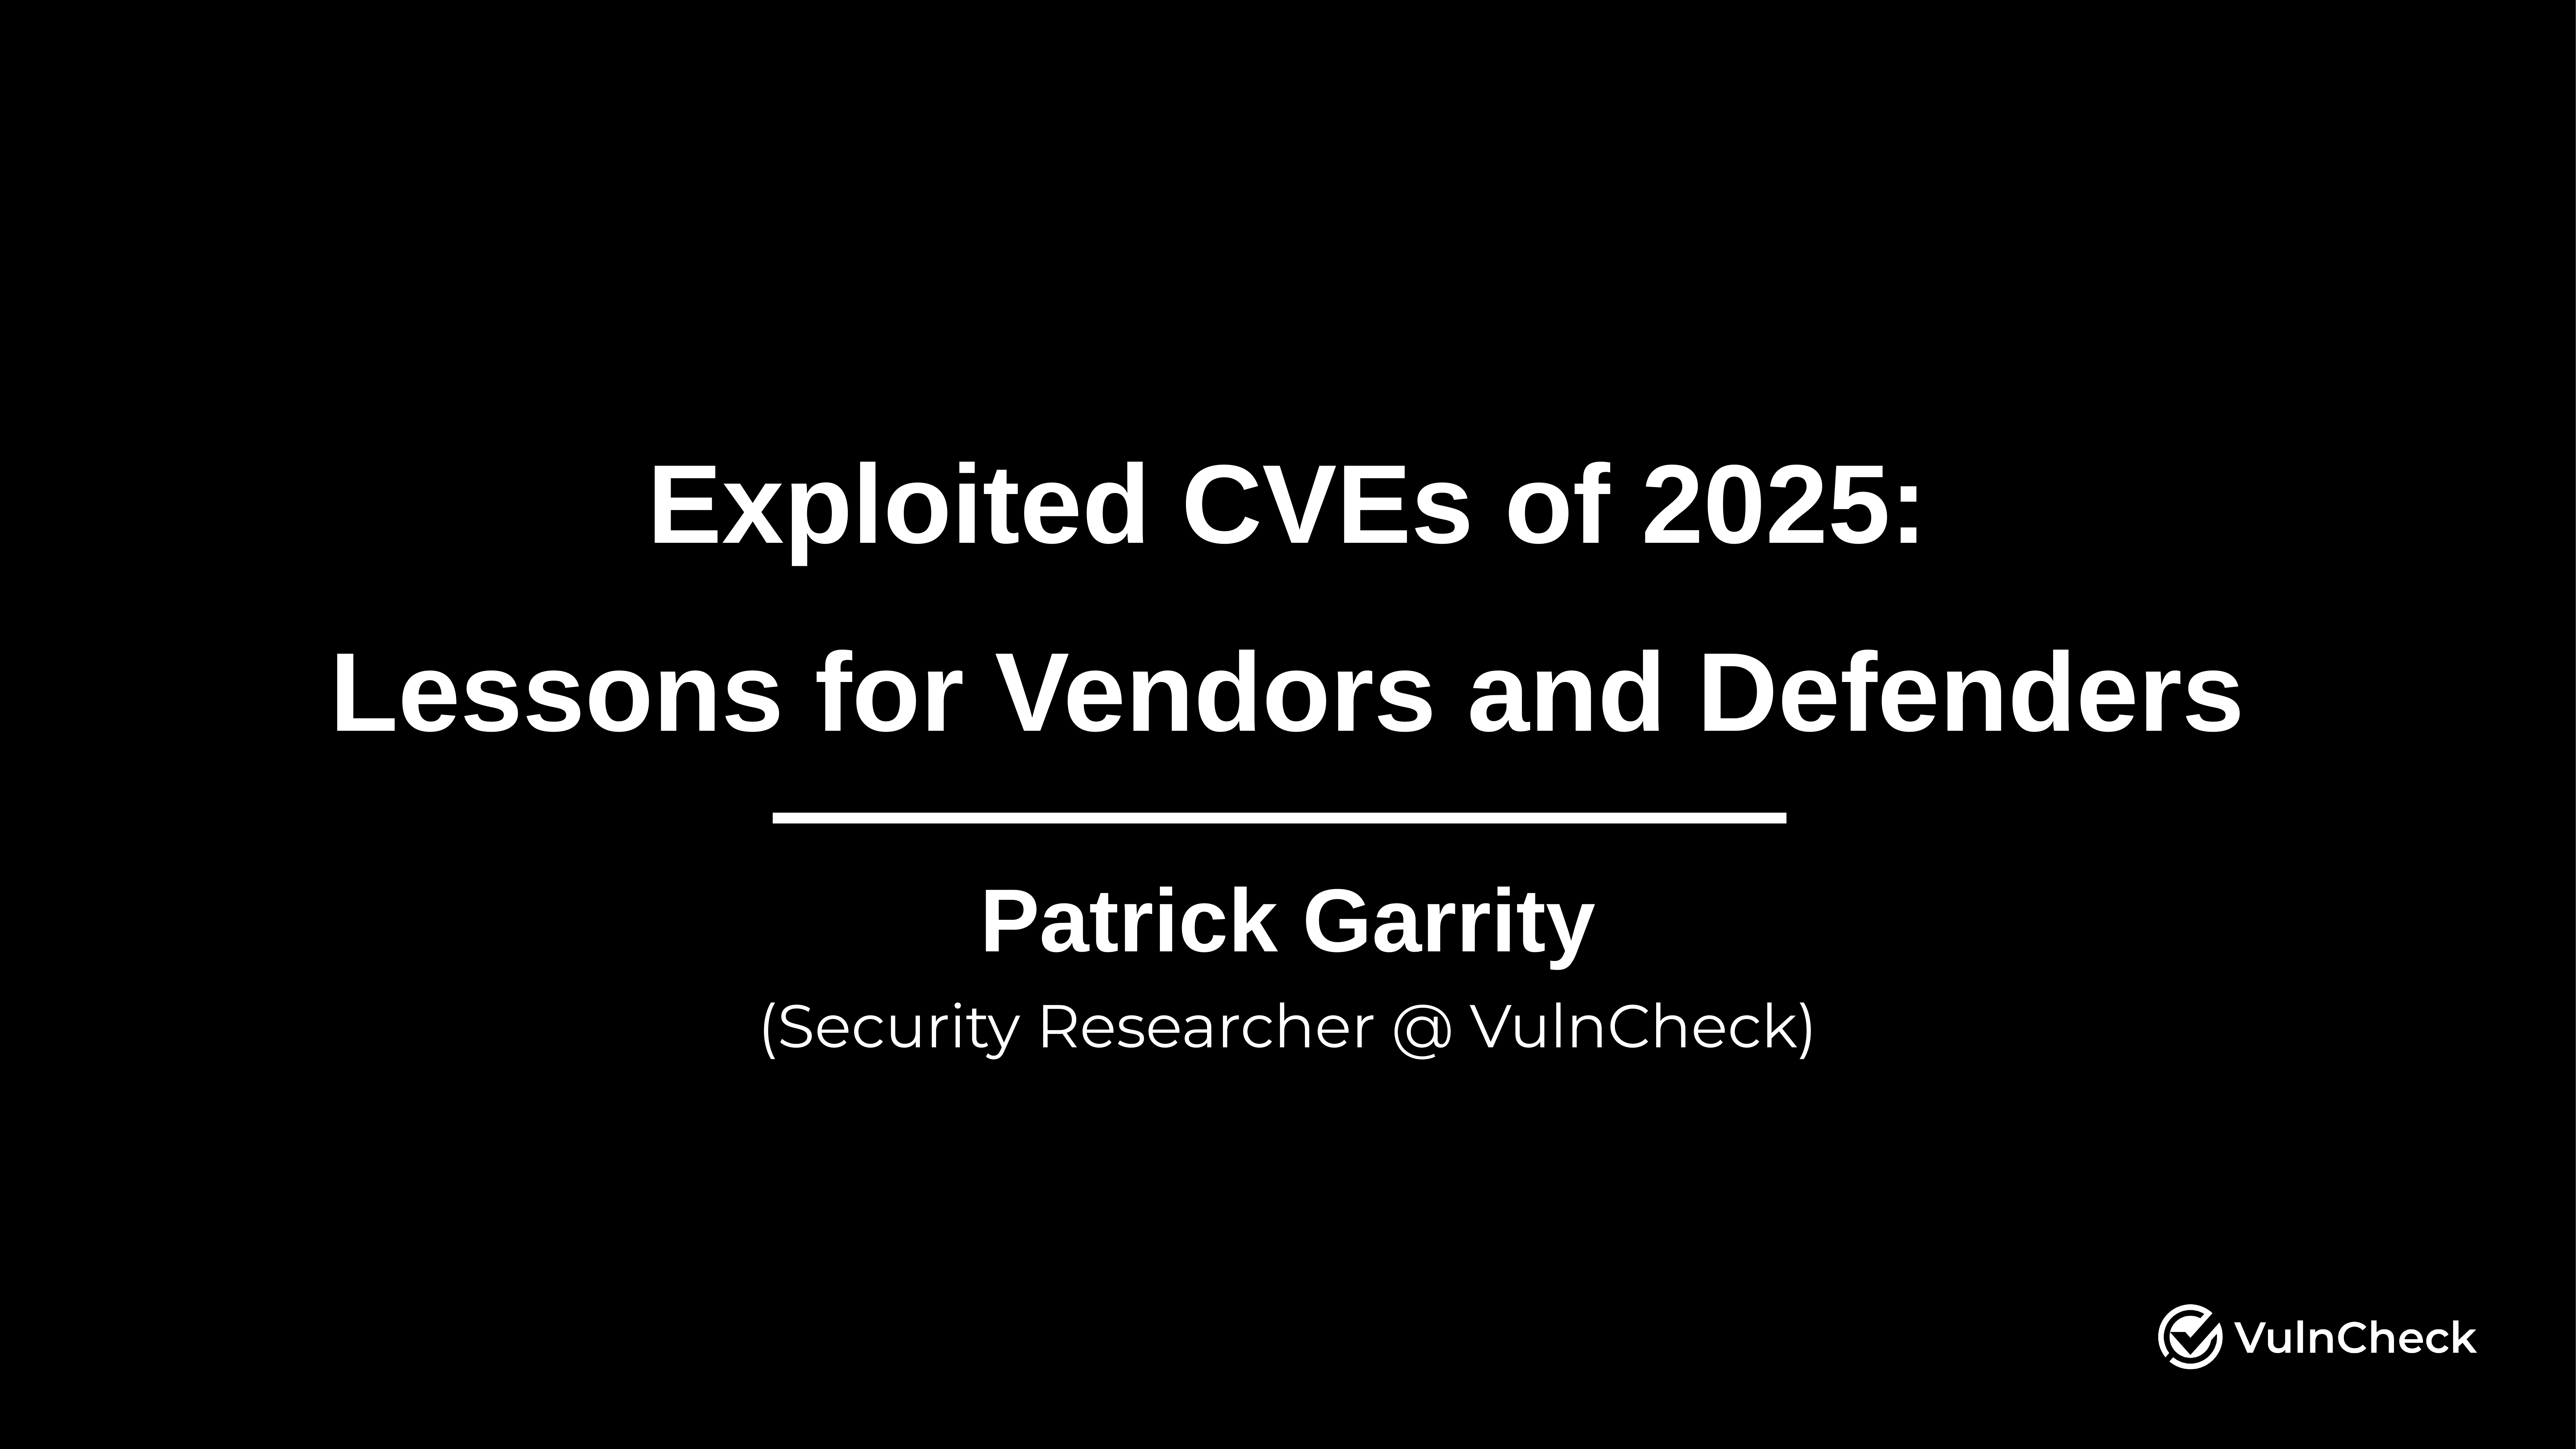

Exploited CVEs of 2025:
Lessons for Vendors and Defenders

Patrick Garrity
(Security Researcher @ VulnCheck)